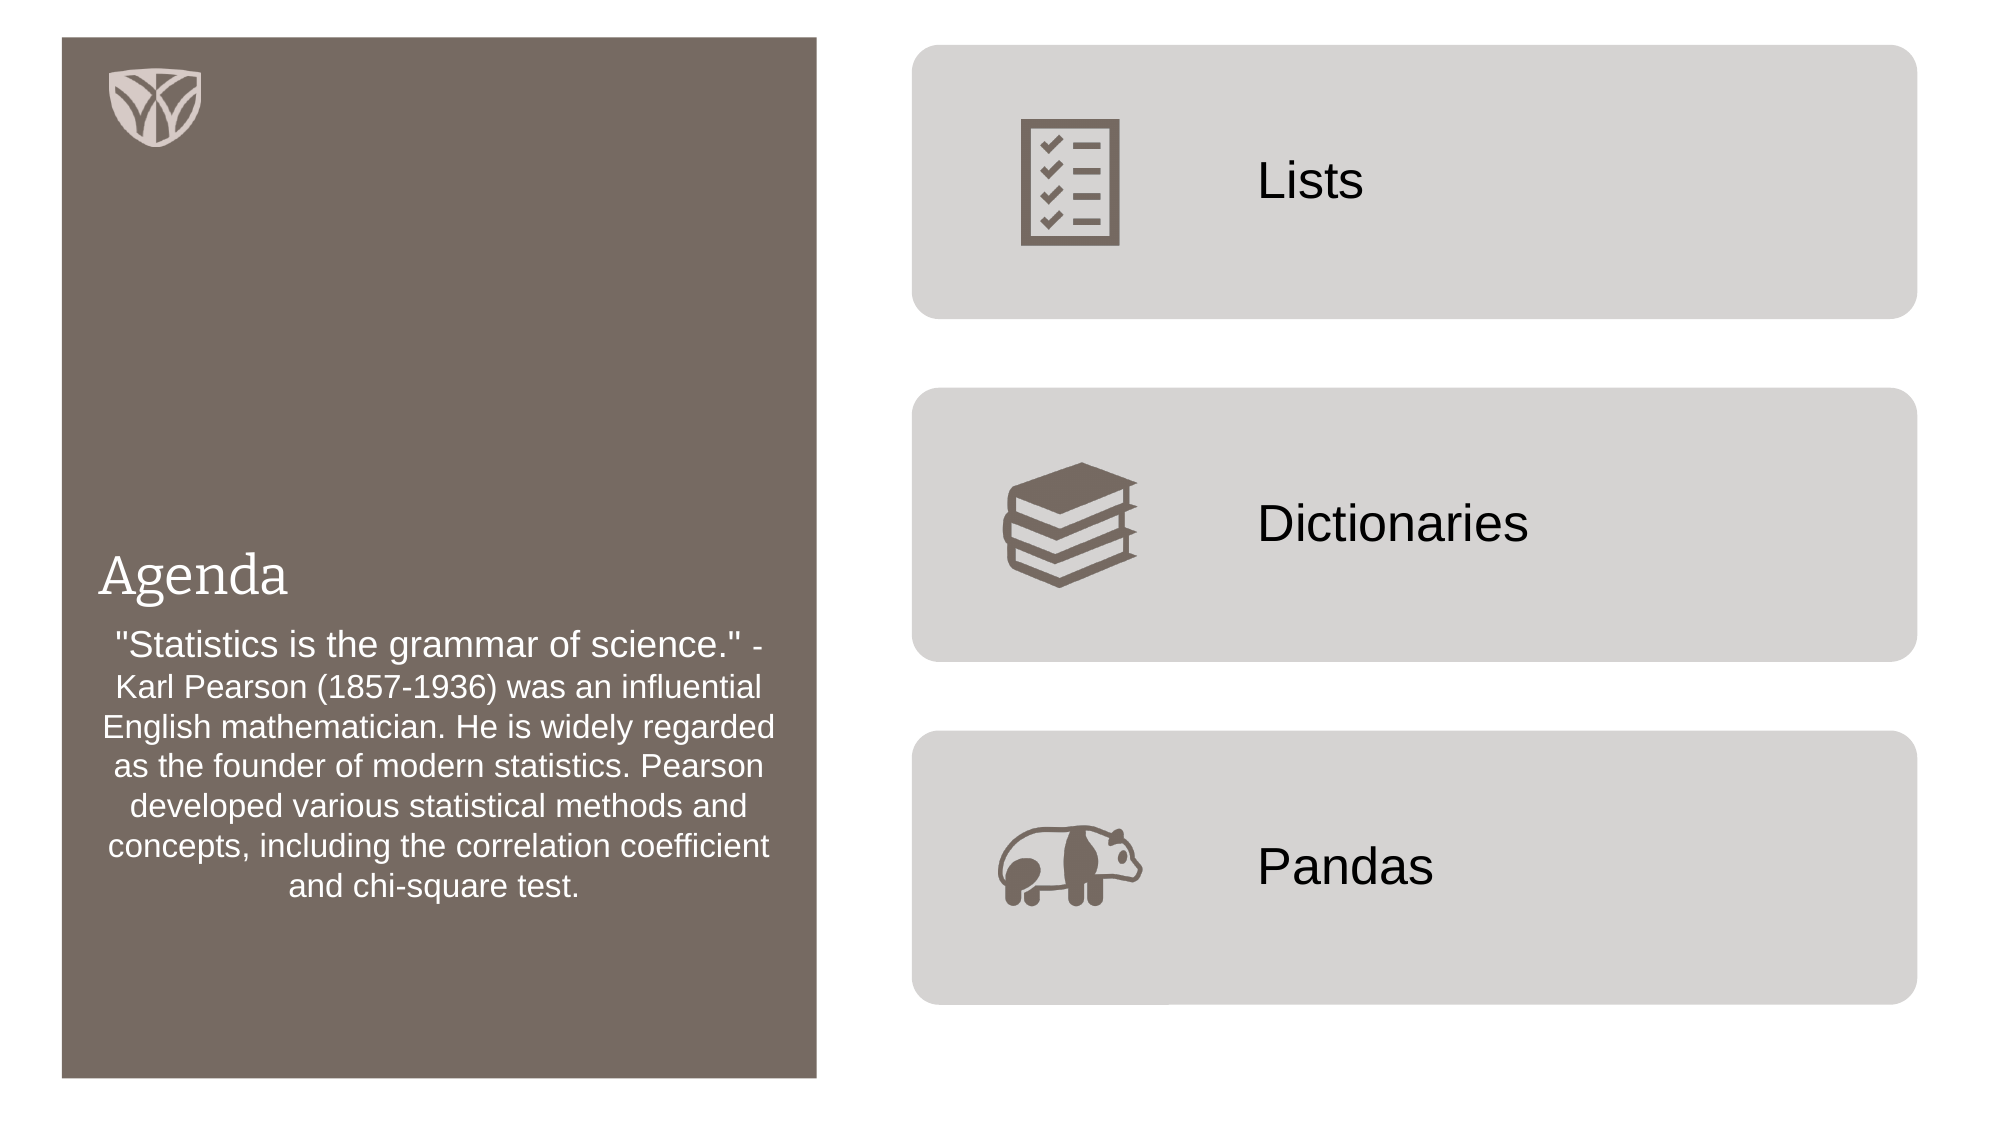

Lists
Dictionaries
Pandas
# Agenda
"Statistics is the grammar of science." - Karl Pearson (1857-1936) was an influential English mathematician. He is widely regarded as the founder of modern statistics. Pearson developed various statistical methods and concepts, including the correlation coefficient and chi-square test.
2